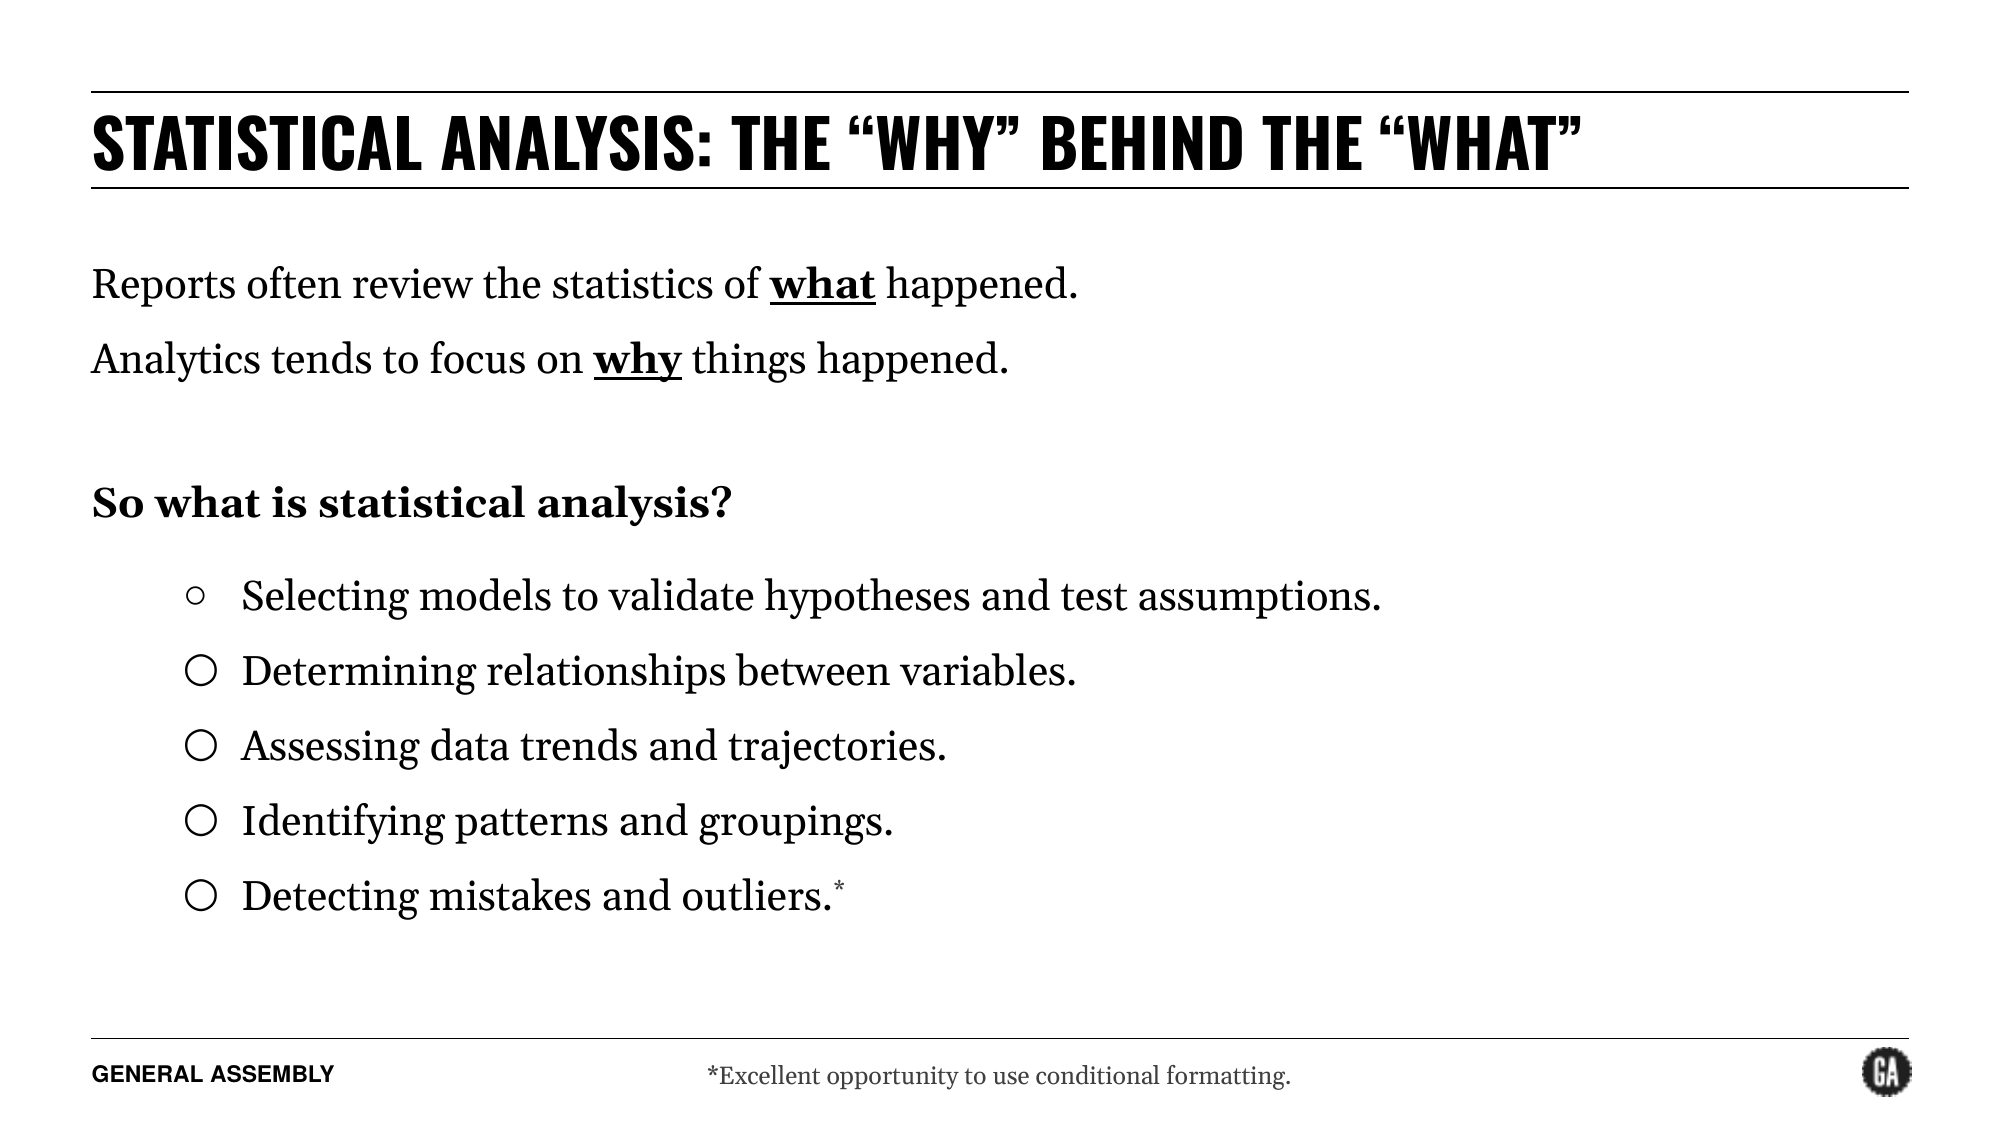

# STATISTICAL ANALYSIS: THE “WHY” BEHIND THE “WHAT”
Reports often review the statistics of what happened.
Analytics tends to focus on why things happened.
So what is statistical analysis?
Selecting models to validate hypotheses and test assumptions.
Determining relationships between variables.
Assessing data trends and trajectories.
Identifying patterns and groupings.
Detecting mistakes and outliers.*
*Excellent opportunity to use conditional formatting.